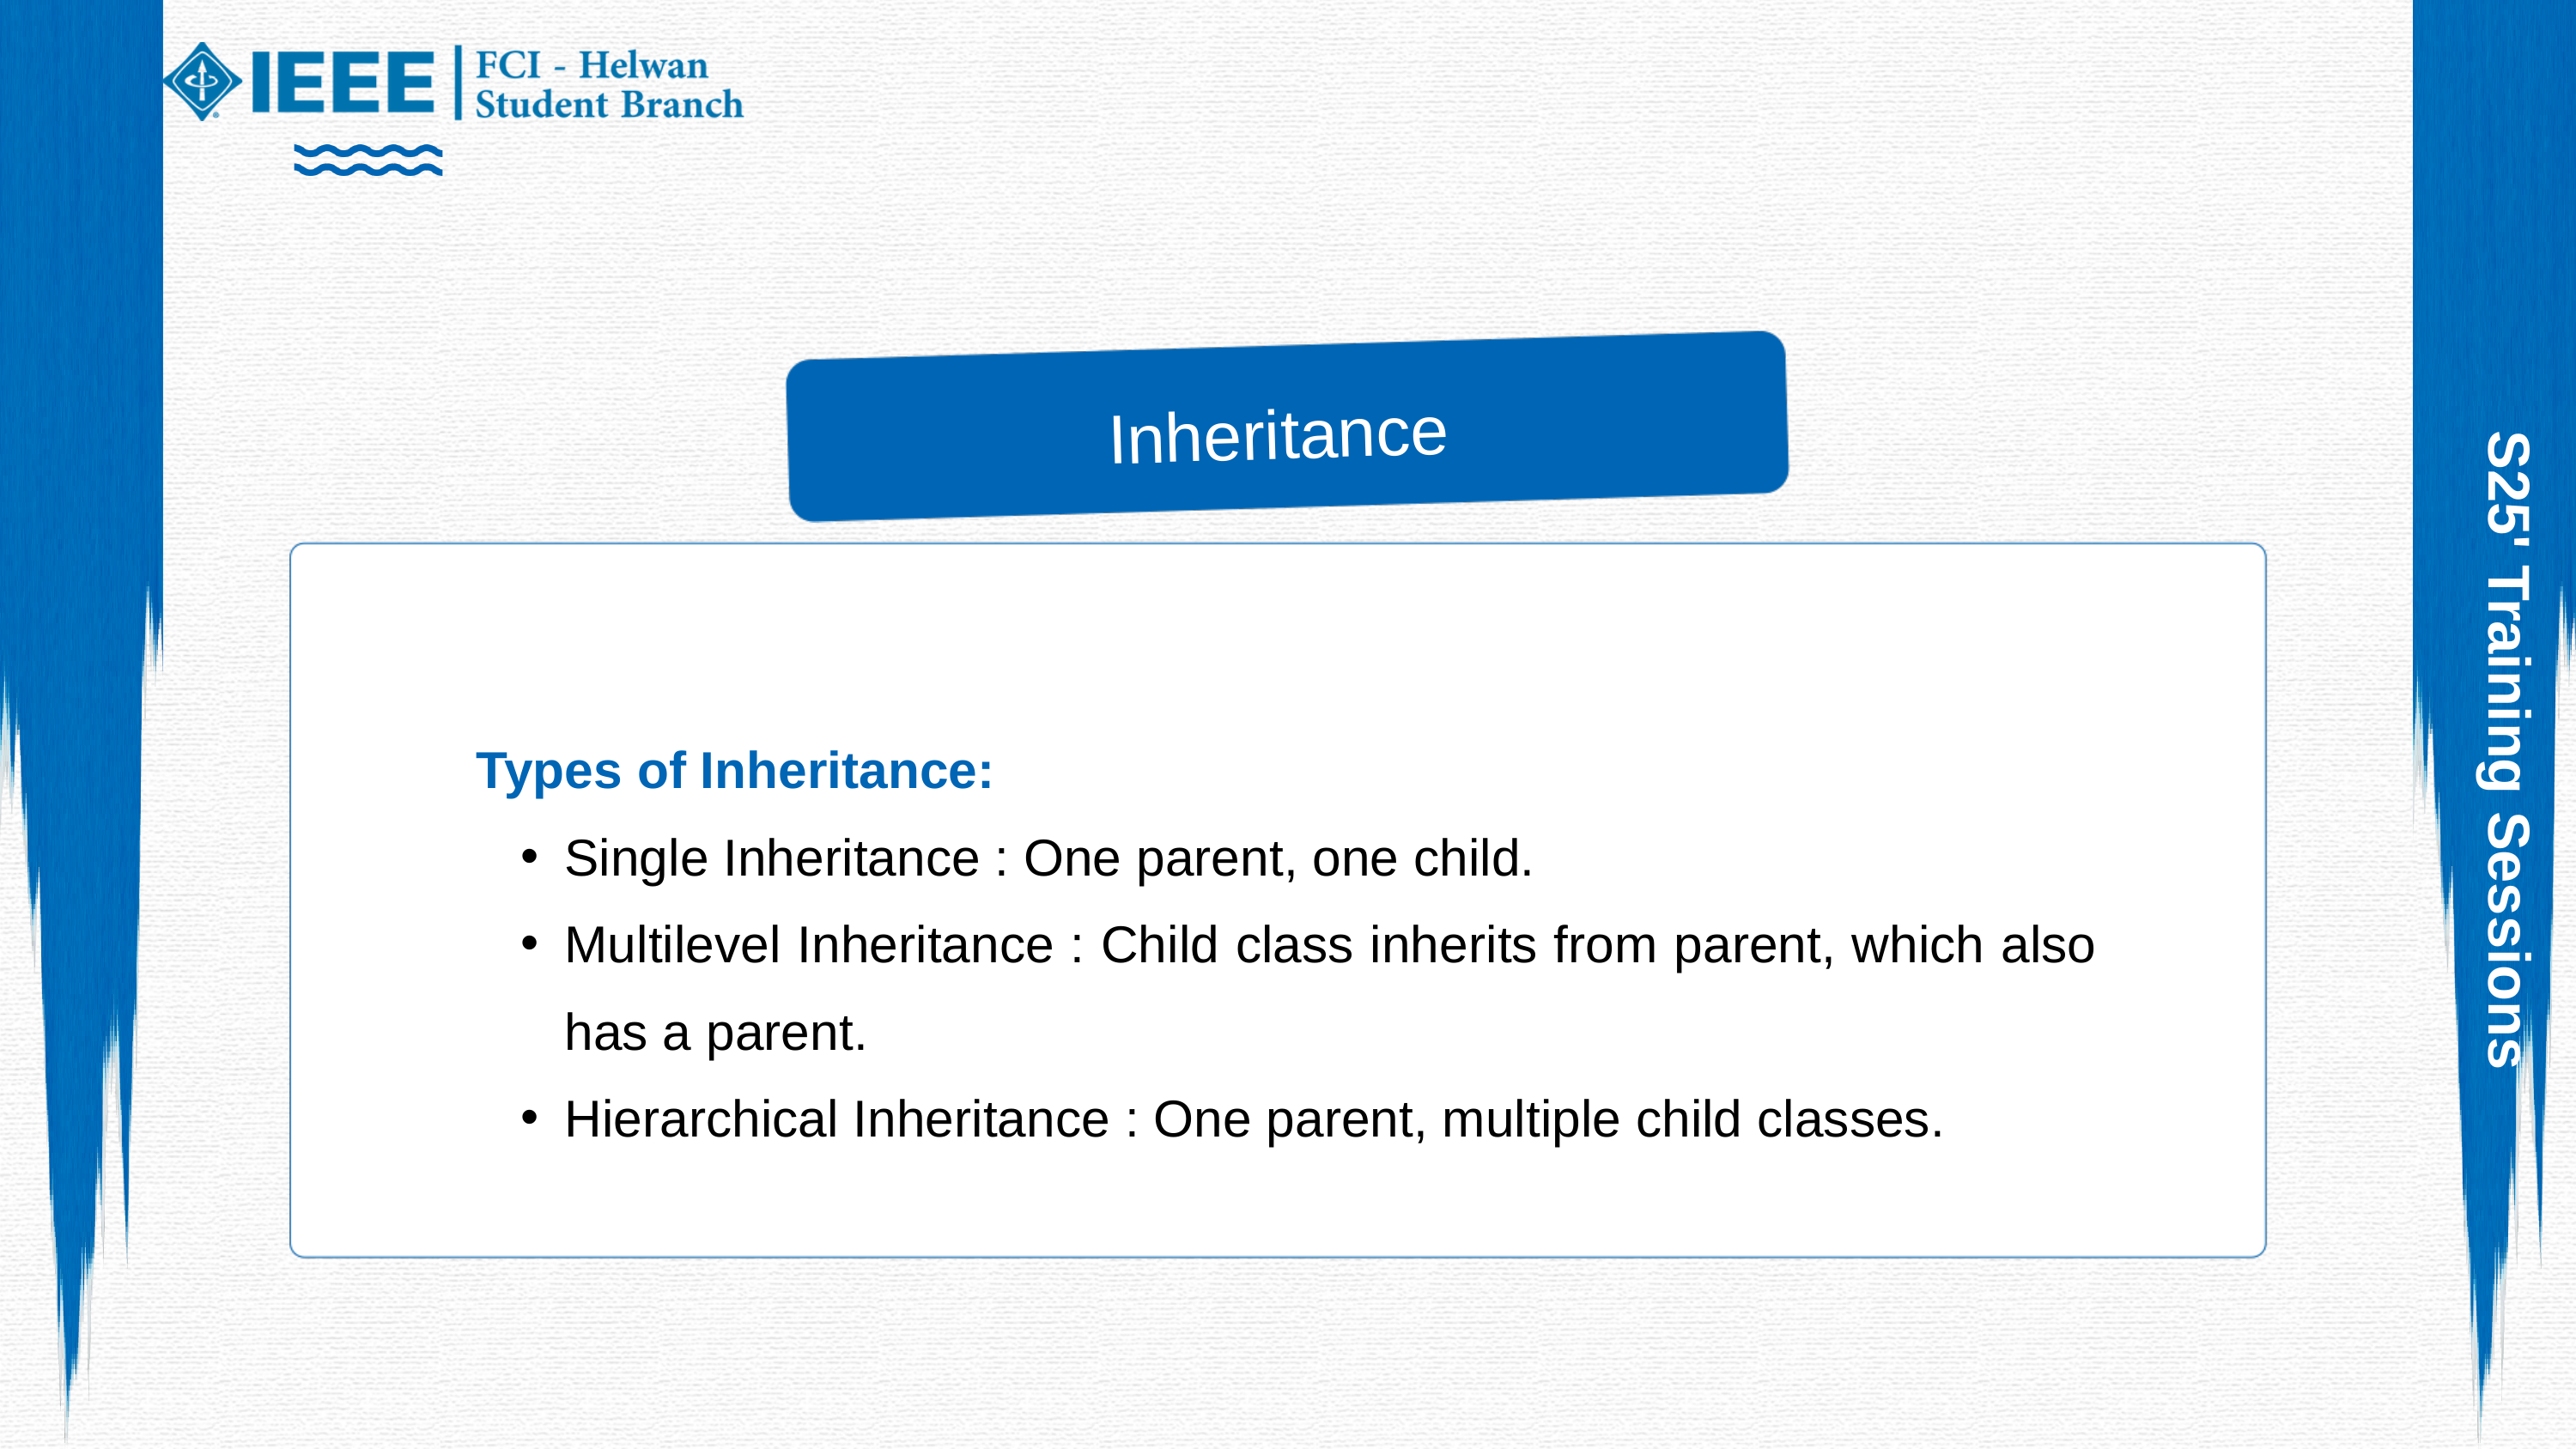

Inheritance

S25' Training Sessions

Types of Inheritance:
Single Inheritance : One parent, one child.
Multilevel Inheritance : Child class inherits from parent, which also has a parent.
Hierarchical Inheritance : One parent, multiple child classes.